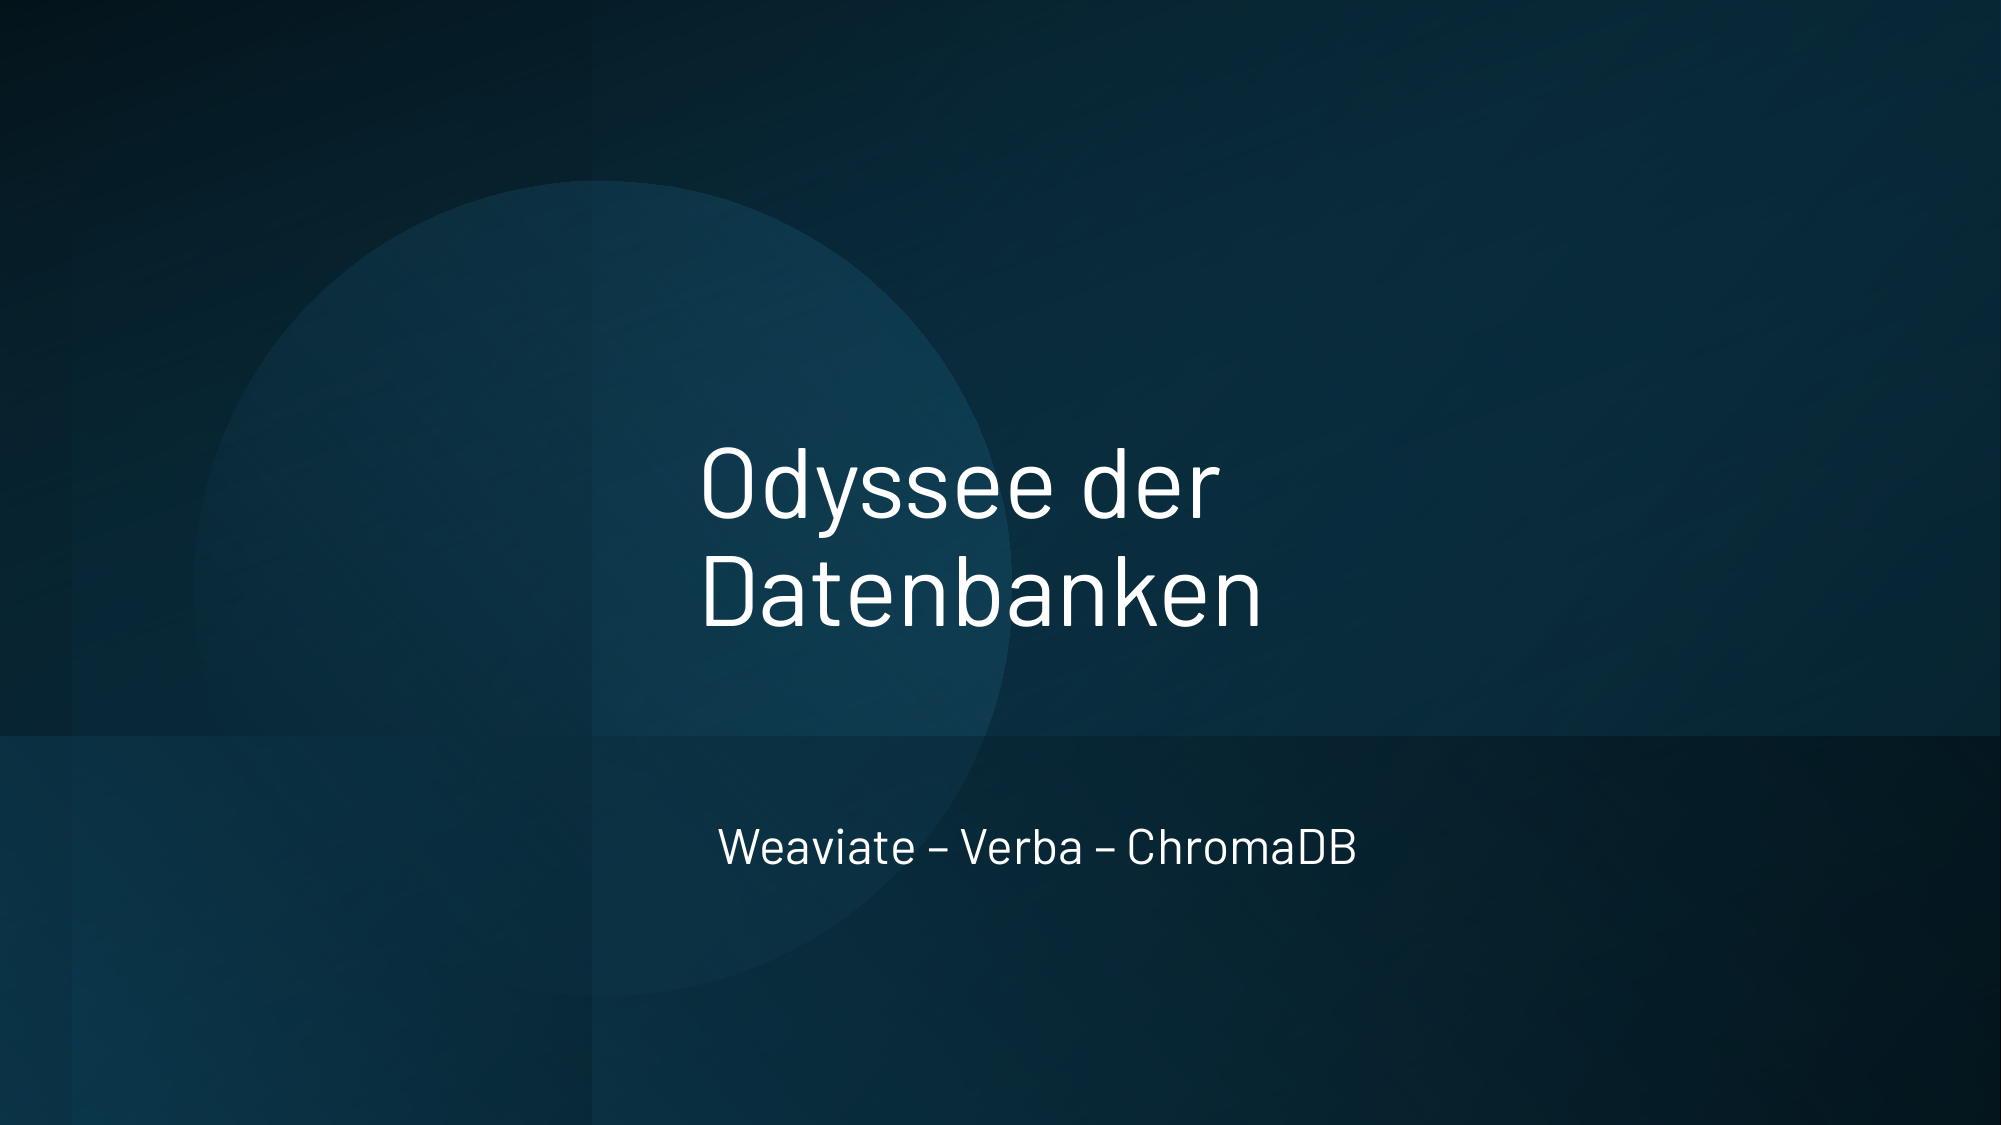

Odyssee der Datenbanken

Weaviate – Verba – ChromaDB